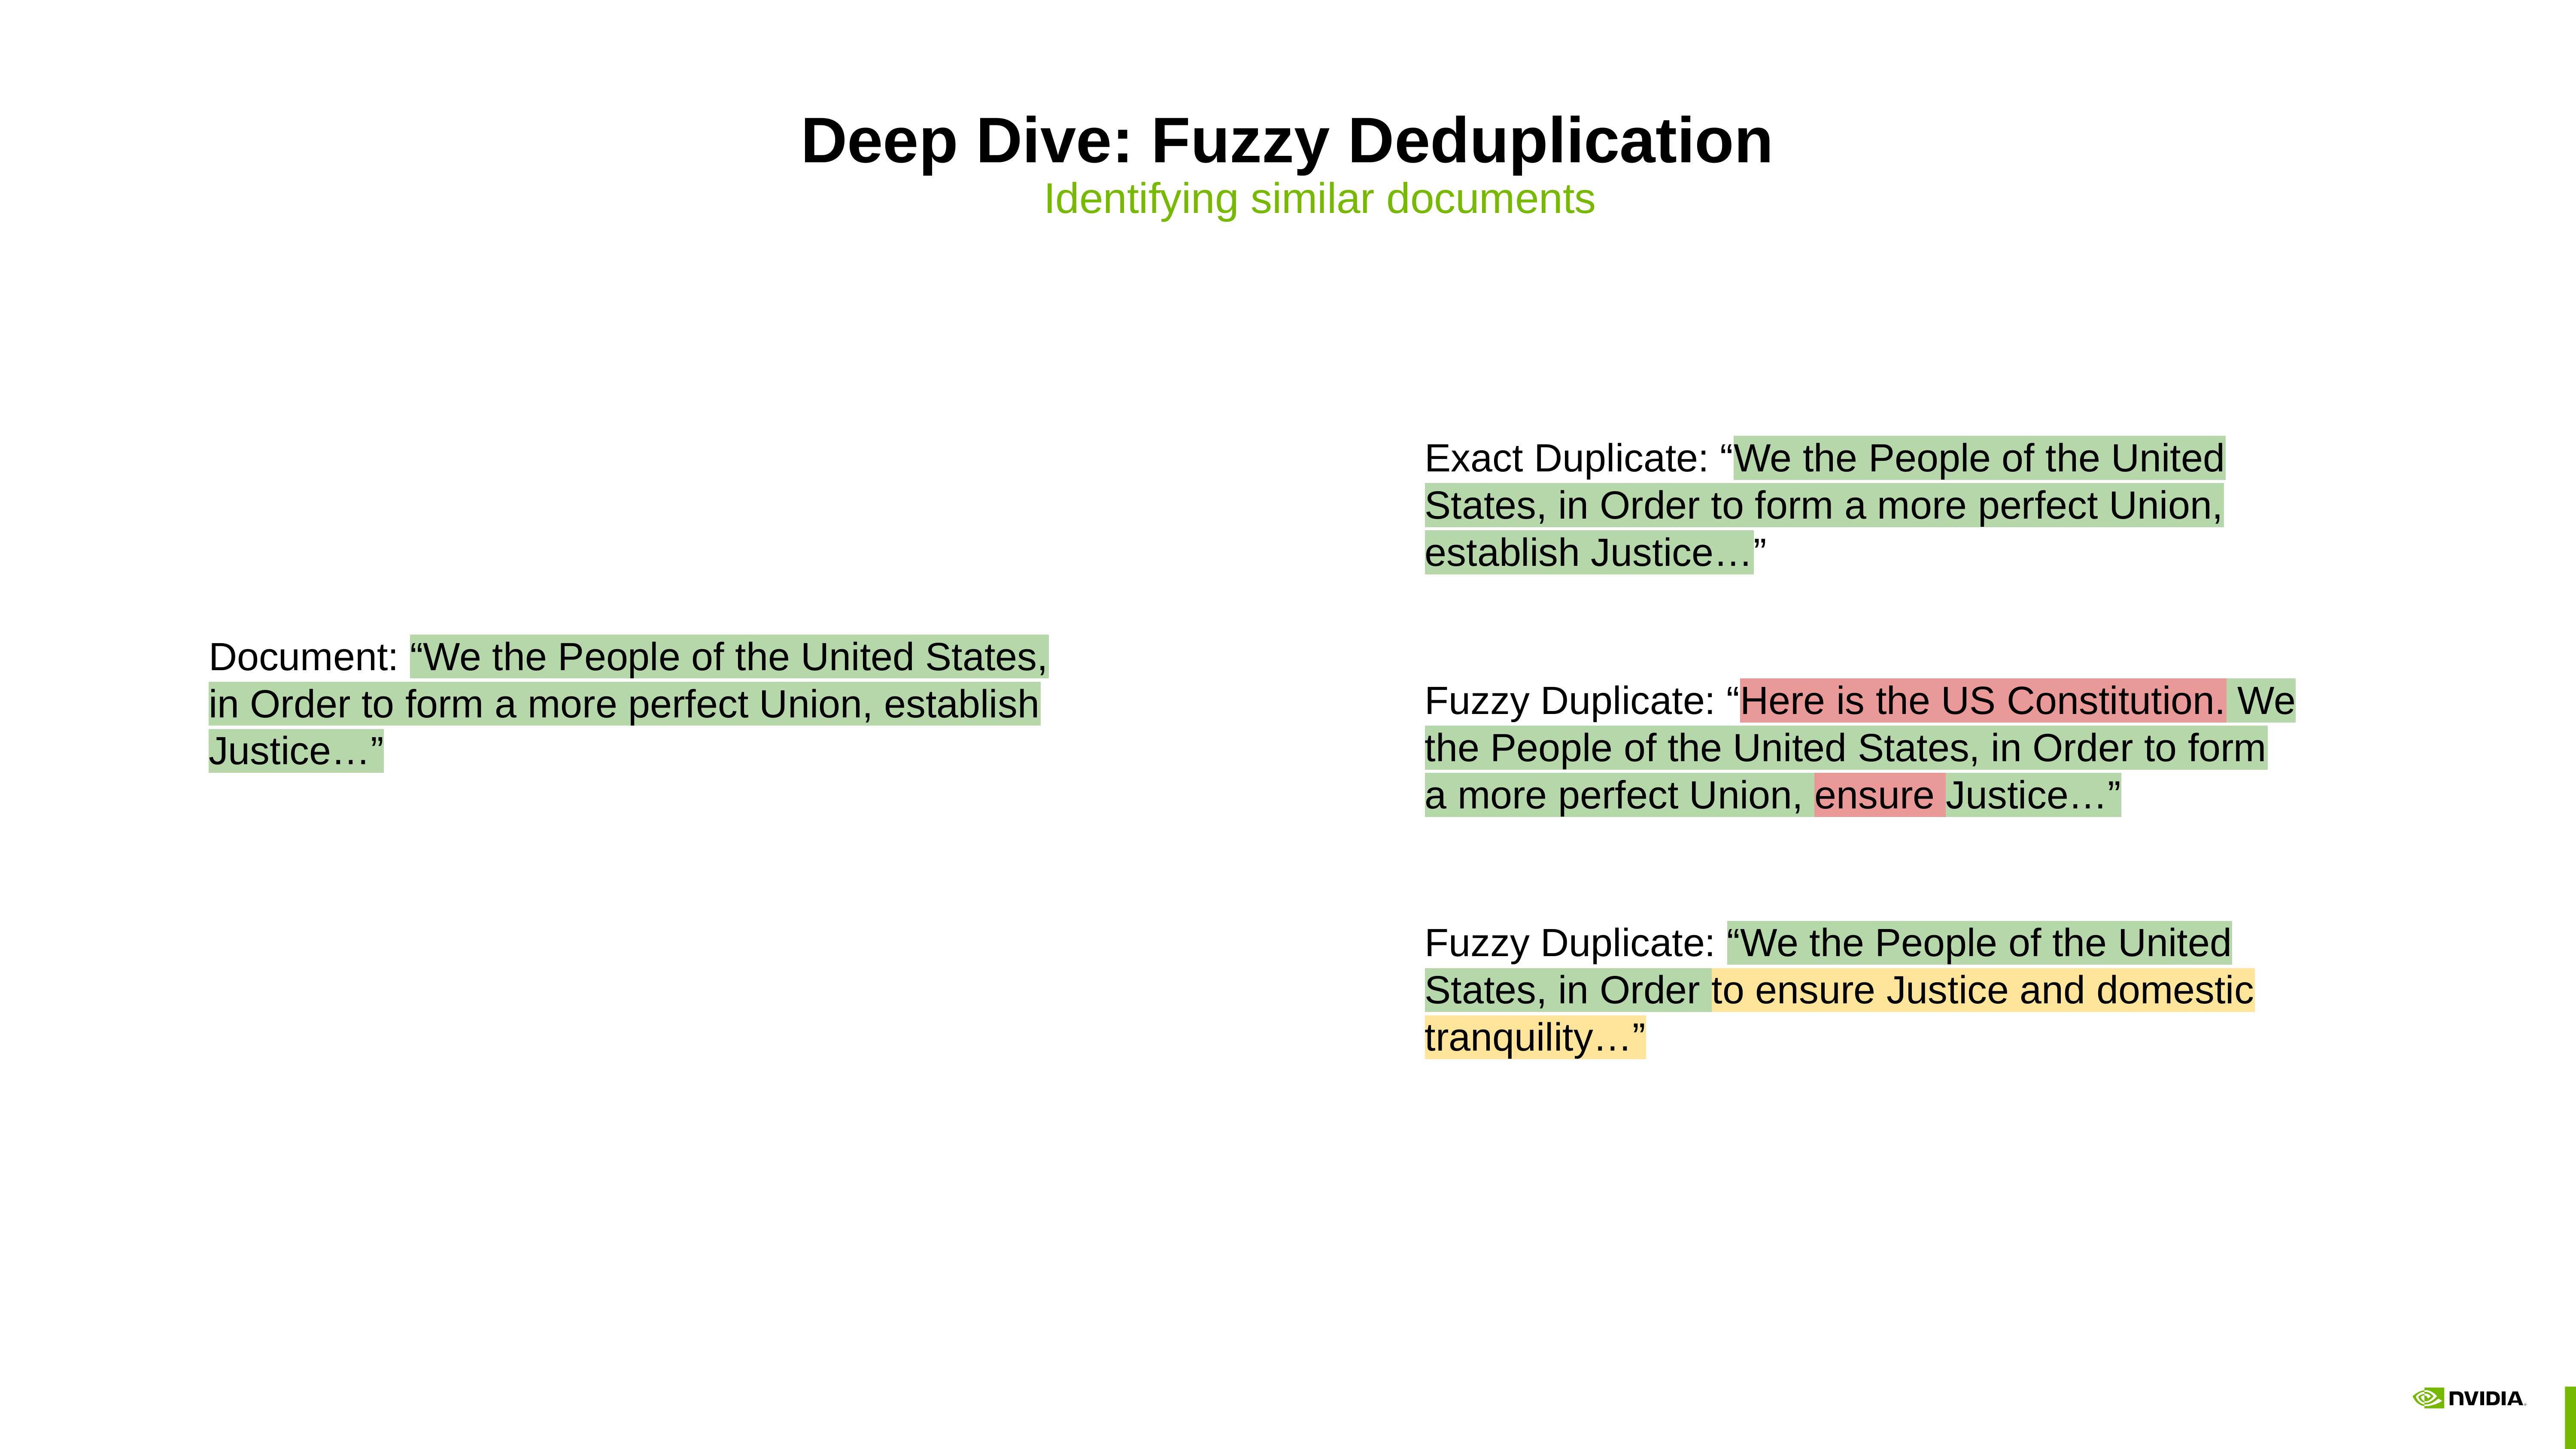

# Deep Dive: Fuzzy Deduplication
Identifying similar documents
Exact Duplicate: “We the People of the United States, in Order to form a more perfect Union, establish Justice…”

Fuzzy Duplicate: “Here is the US Constitution. We the People of the United States, in Order to form a more perfect Union, ensure Justice…”

Fuzzy Duplicate: “We the People of the United States, in Order to ensure Justice and domestic tranquility…”
Document: “We the People of the United States, in Order to form a more perfect Union, establish Justice…”